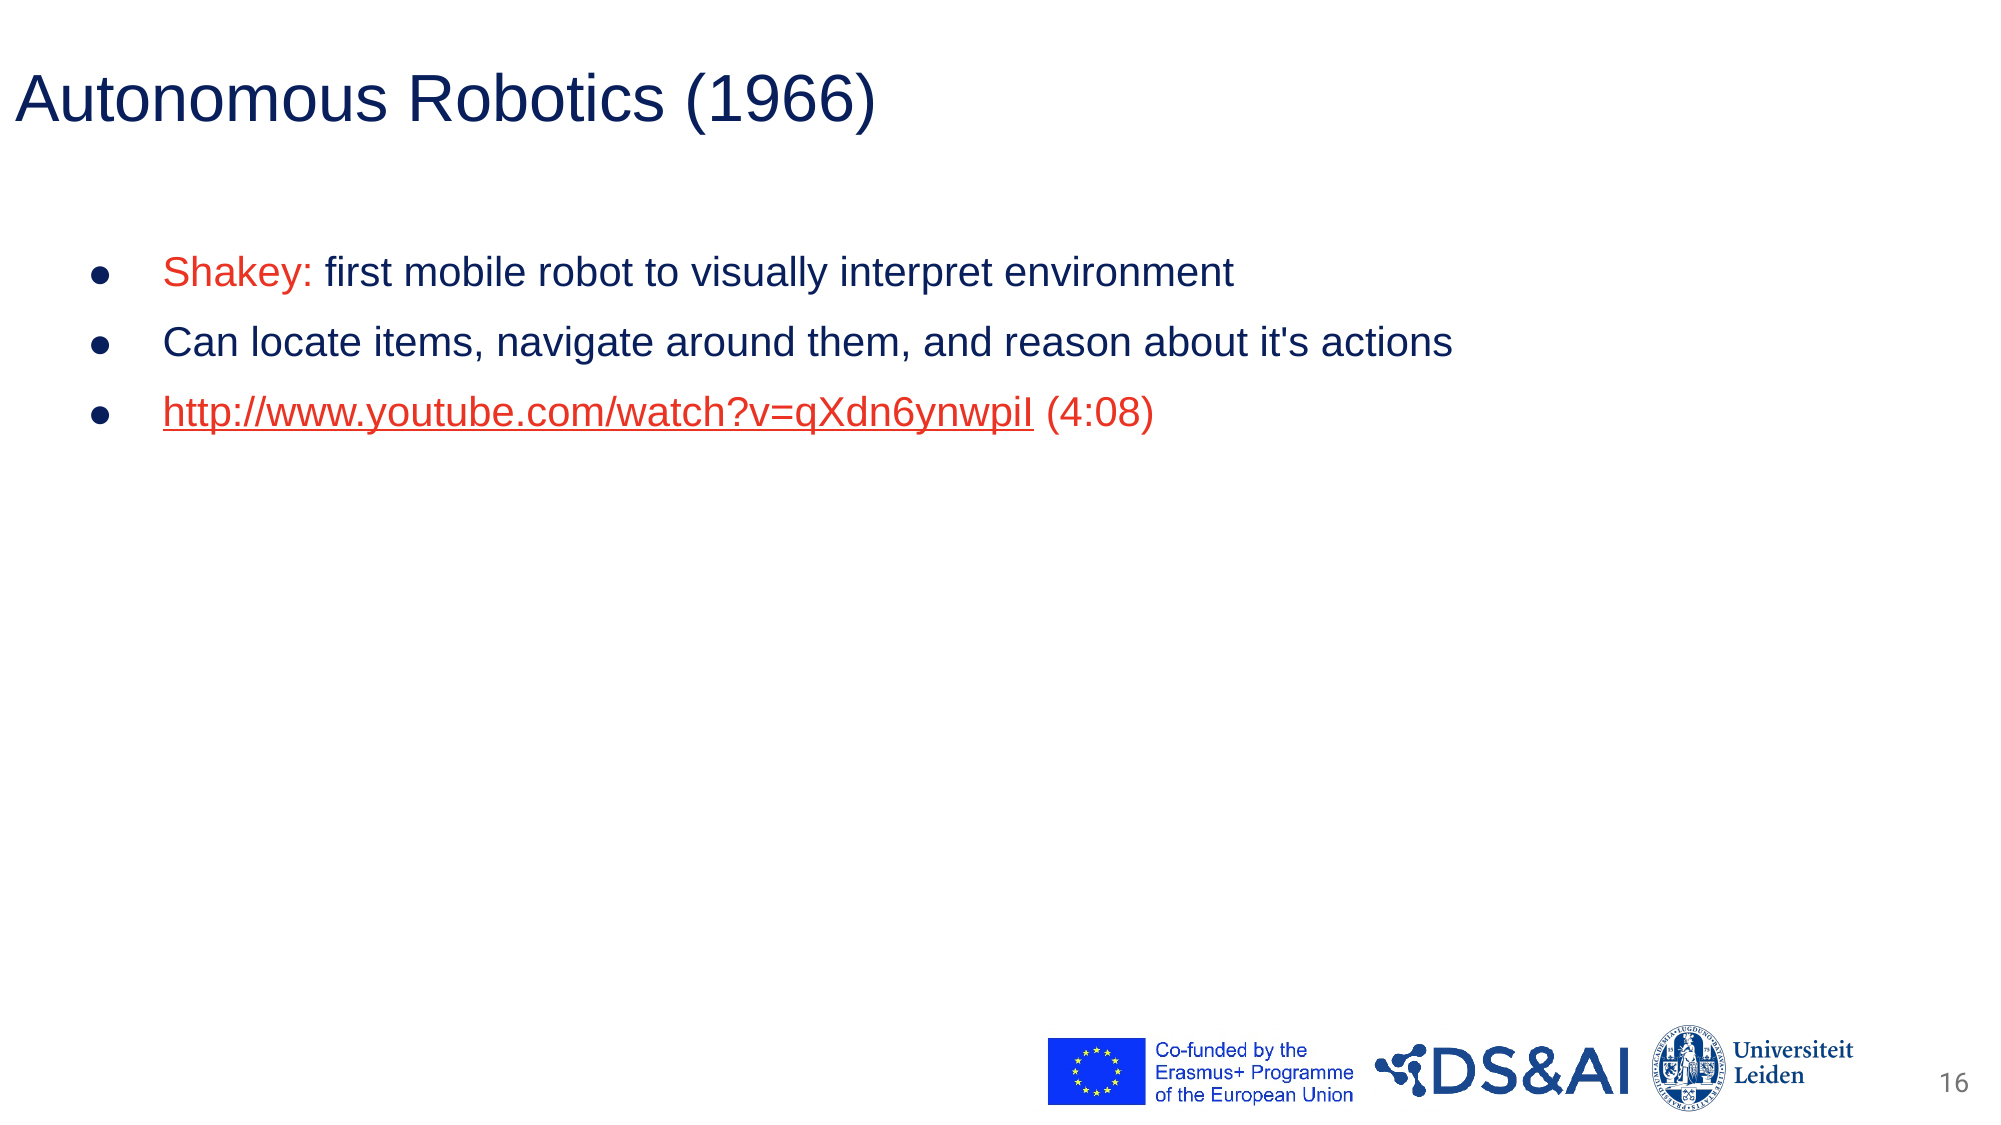

# Autonomous Robotics (1966)
Shakey: first mobile robot to visually interpret environment
Can locate items, navigate around them, and reason about it's actions
http://www.youtube.com/watch?v=qXdn6ynwpiI (4:08)
16